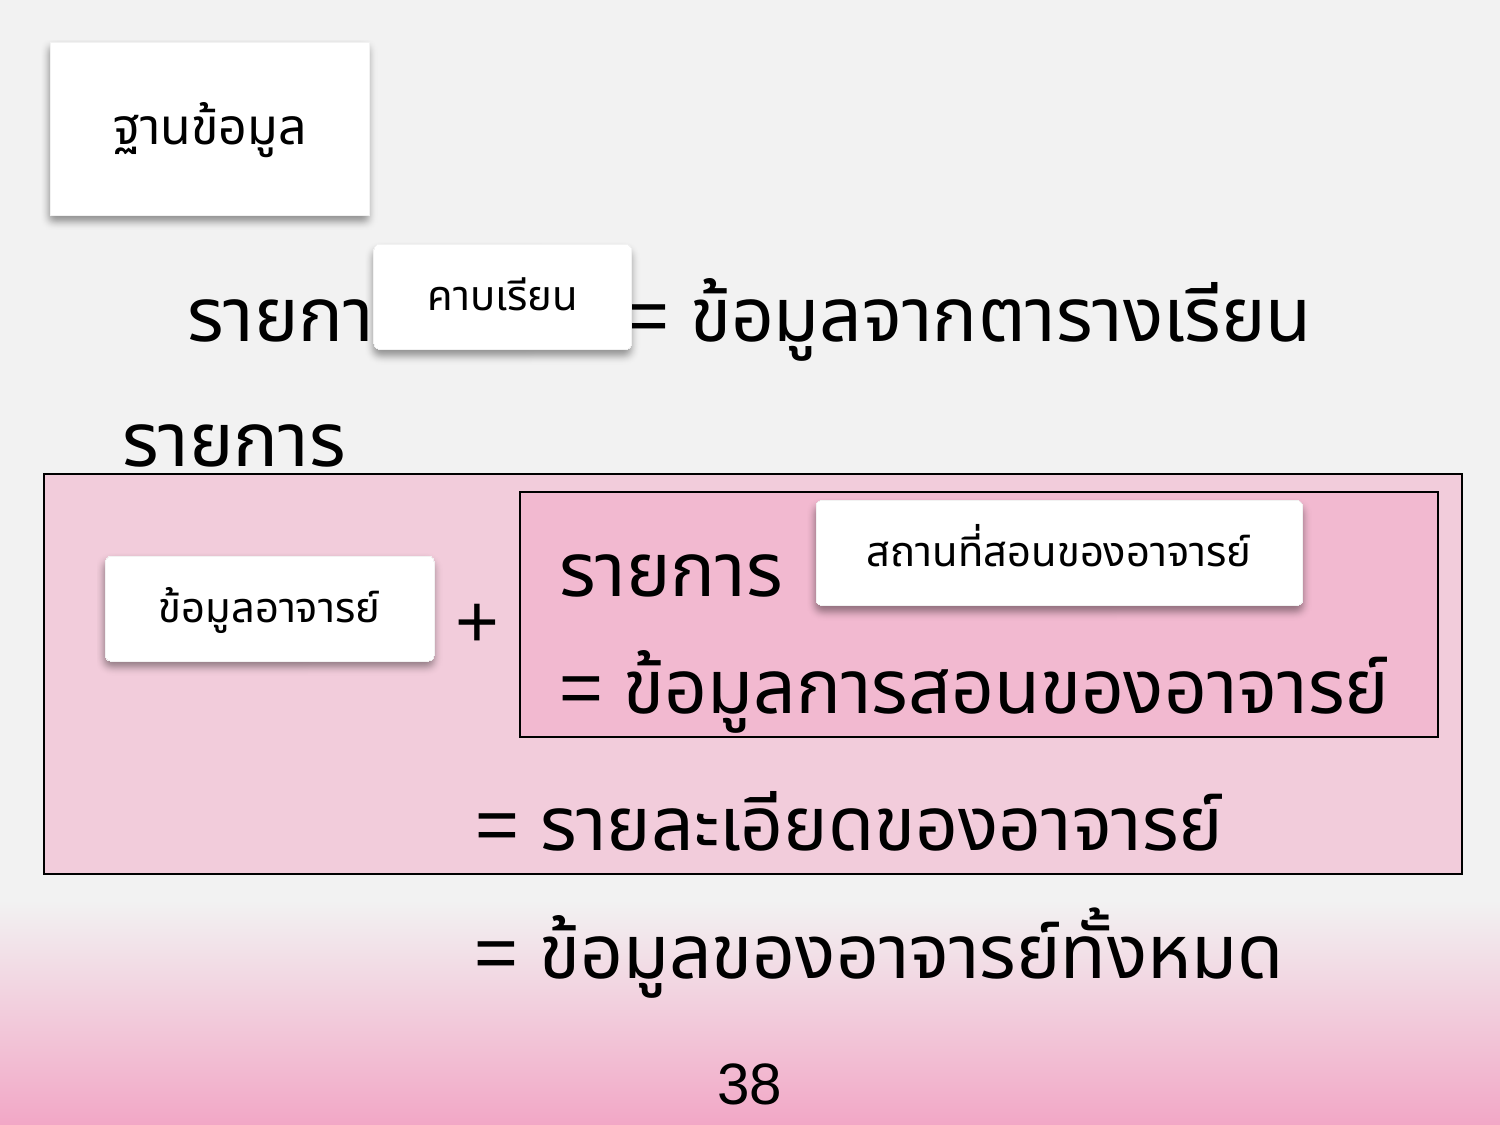

# ฐานข้อมูล
คาบเรียน
รายการ           = ข้อมูลจากตารางเรียน
รายการ

รายการ
= ข้อมูลการสอนของอาจารย์
สถานที่สอนของอาจารย์

ข้อมูลอาจารย์
+
= รายละเอียดของอาจารย์
= ข้อมูลของอาจารย์ทั้งหมด
38